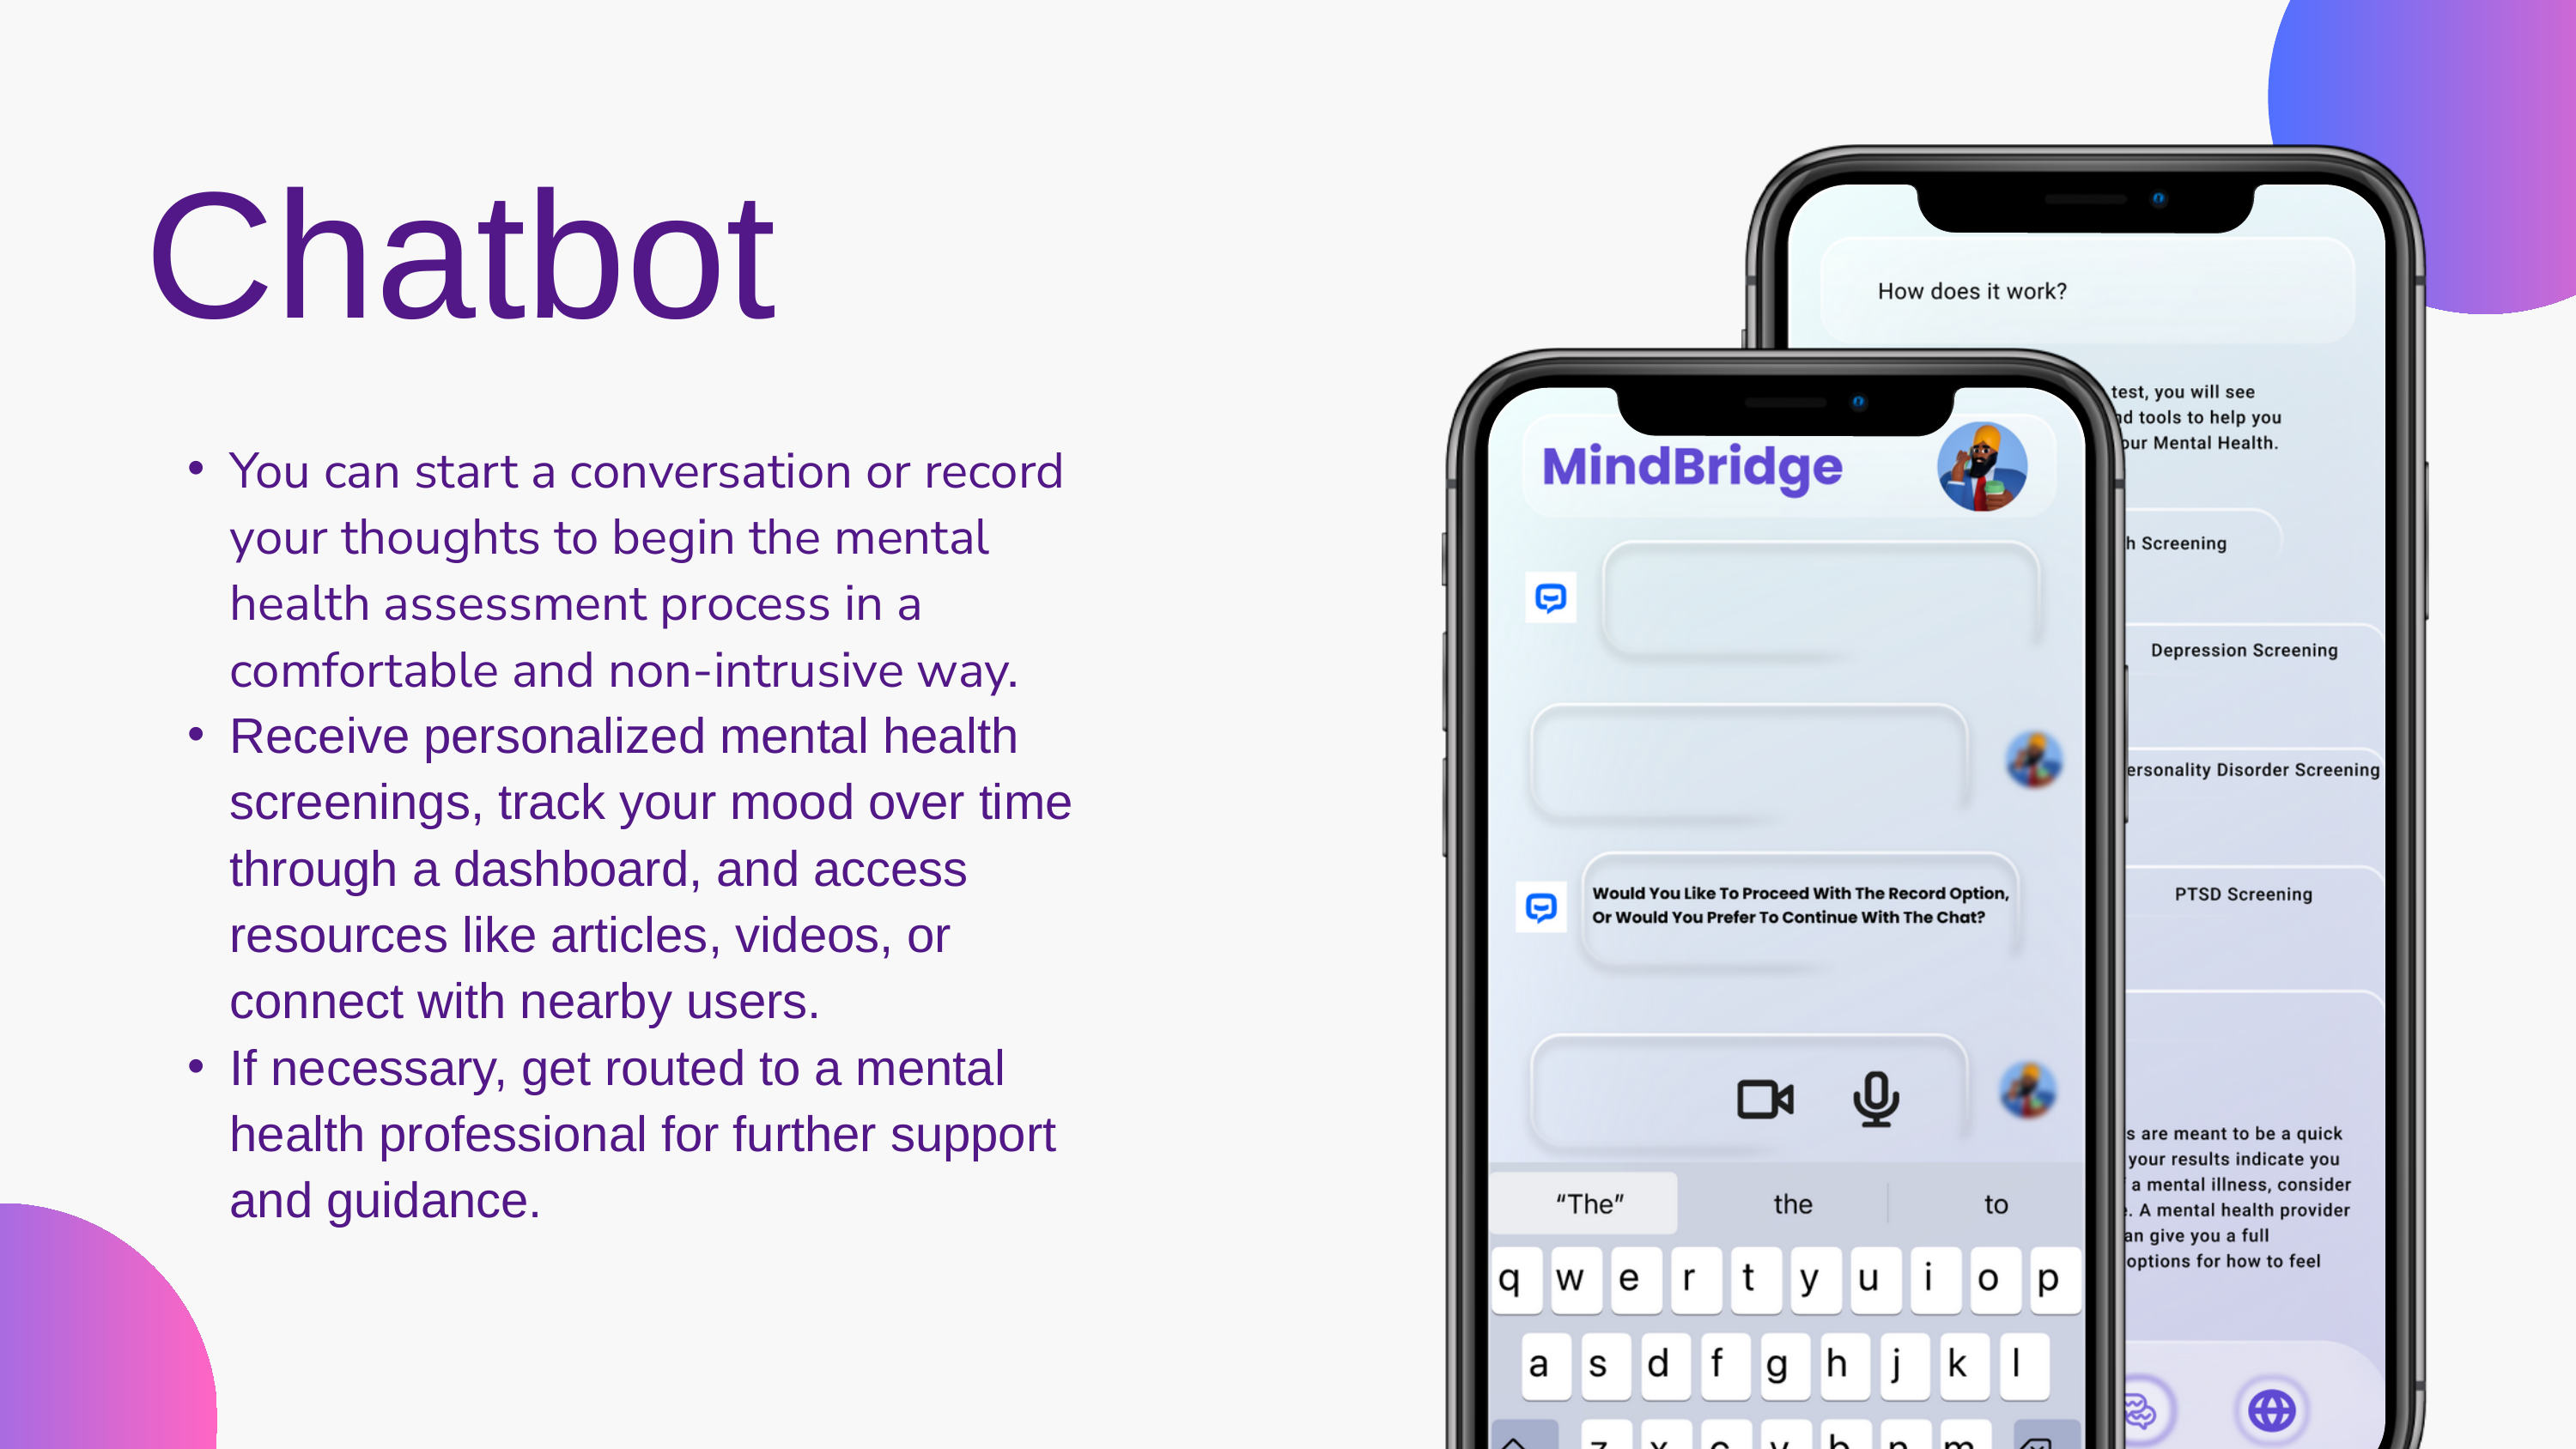

Chatbot

You can start a conversation or record your thoughts to begin the mental health assessment process in a comfortable and non-intrusive way.
Receive personalized mental health screenings, track your mood over time through a dashboard, and access resources like articles, videos, or connect with nearby users.
If necessary, get routed to a mental health professional for further support and guidance.